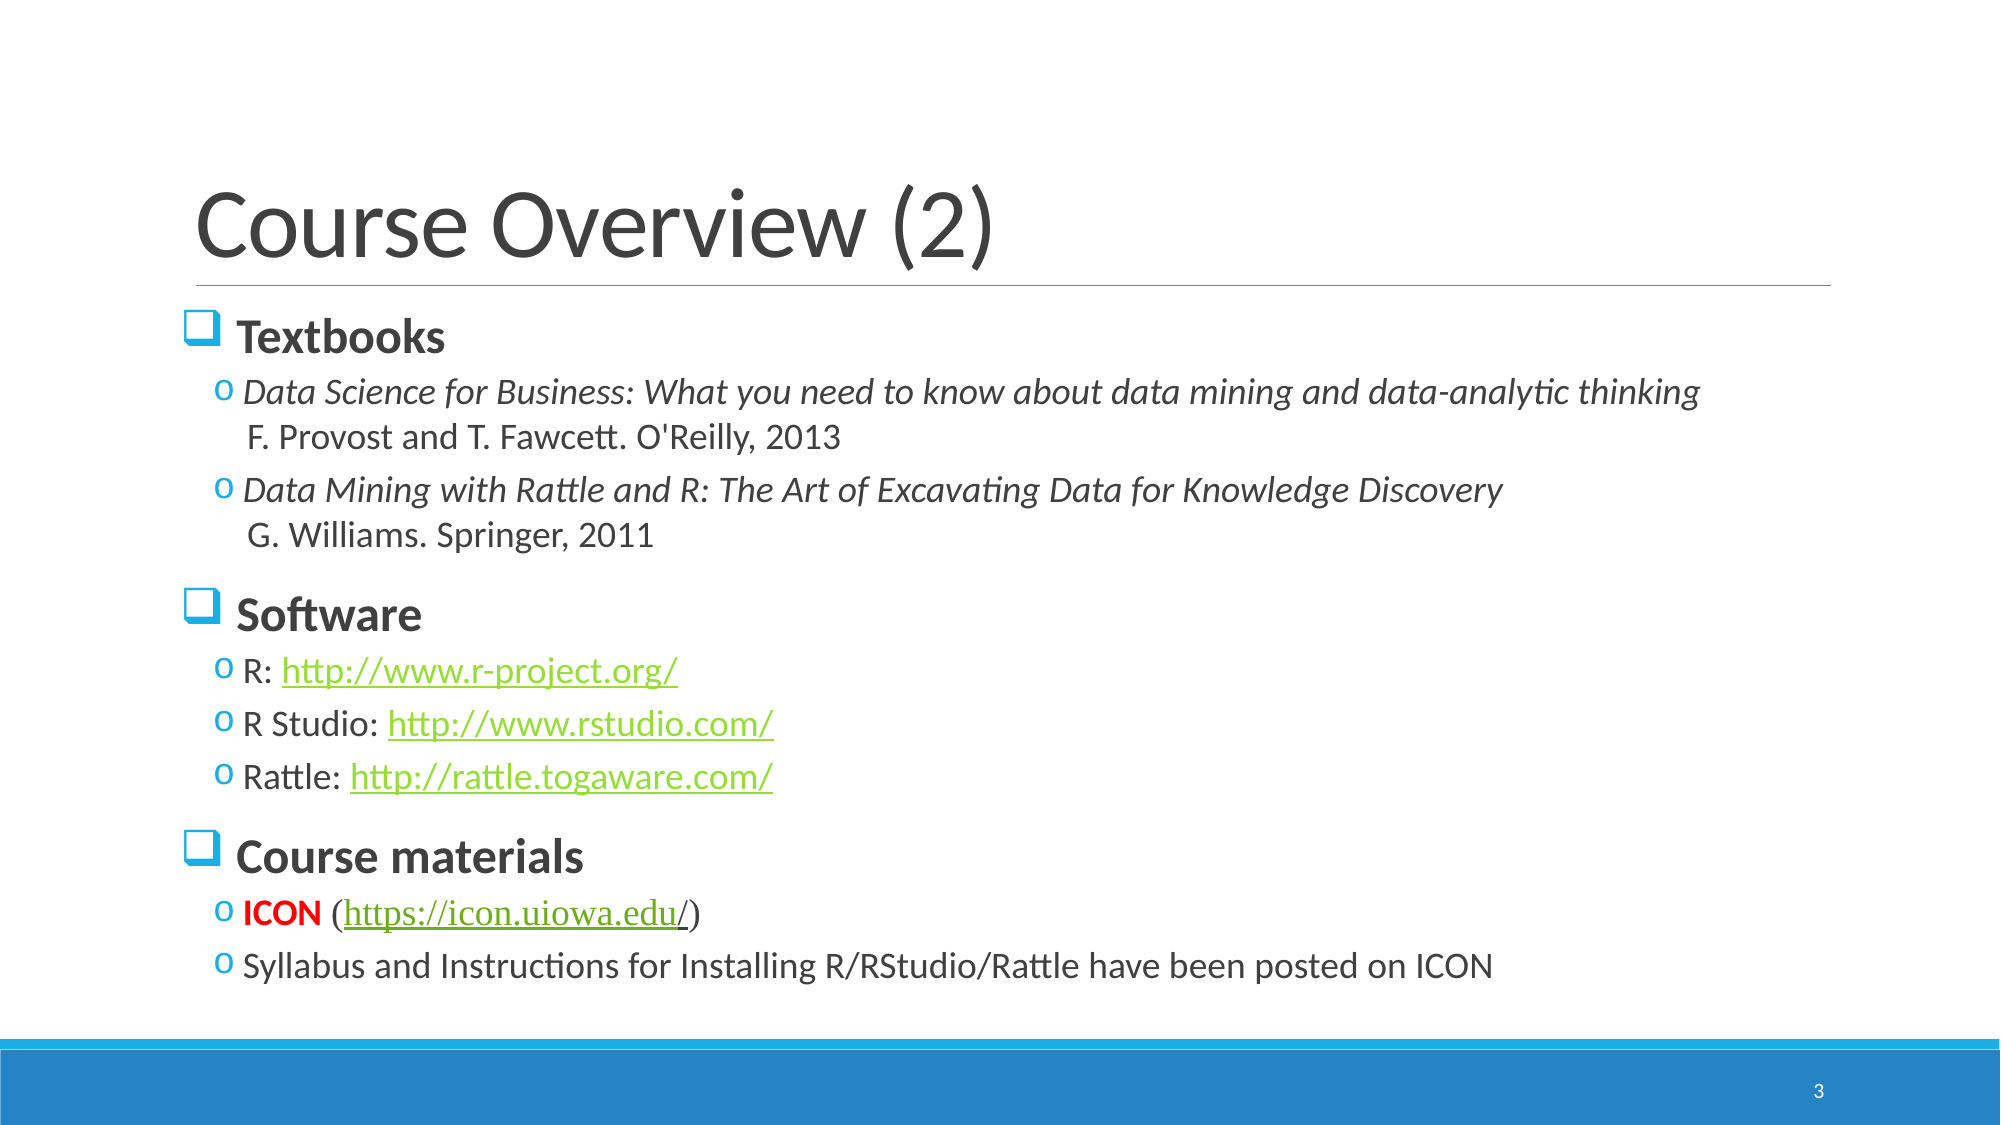

# Course Overview (2)
 Textbooks
Data Science for Business: What you need to know about data mining and data-analytic thinking
    F. Provost and T. Fawcett. O'Reilly, 2013
Data Mining with Rattle and R: The Art of Excavating Data for Knowledge Discovery
    G. Williams. Springer, 2011
 Software
R: http://www.r-project.org/
R Studio: http://www.rstudio.com/
Rattle: http://rattle.togaware.com/
 Course materials
ICON (https://icon.uiowa.edu/)
Syllabus and Instructions for Installing R/RStudio/Rattle have been posted on ICON
3